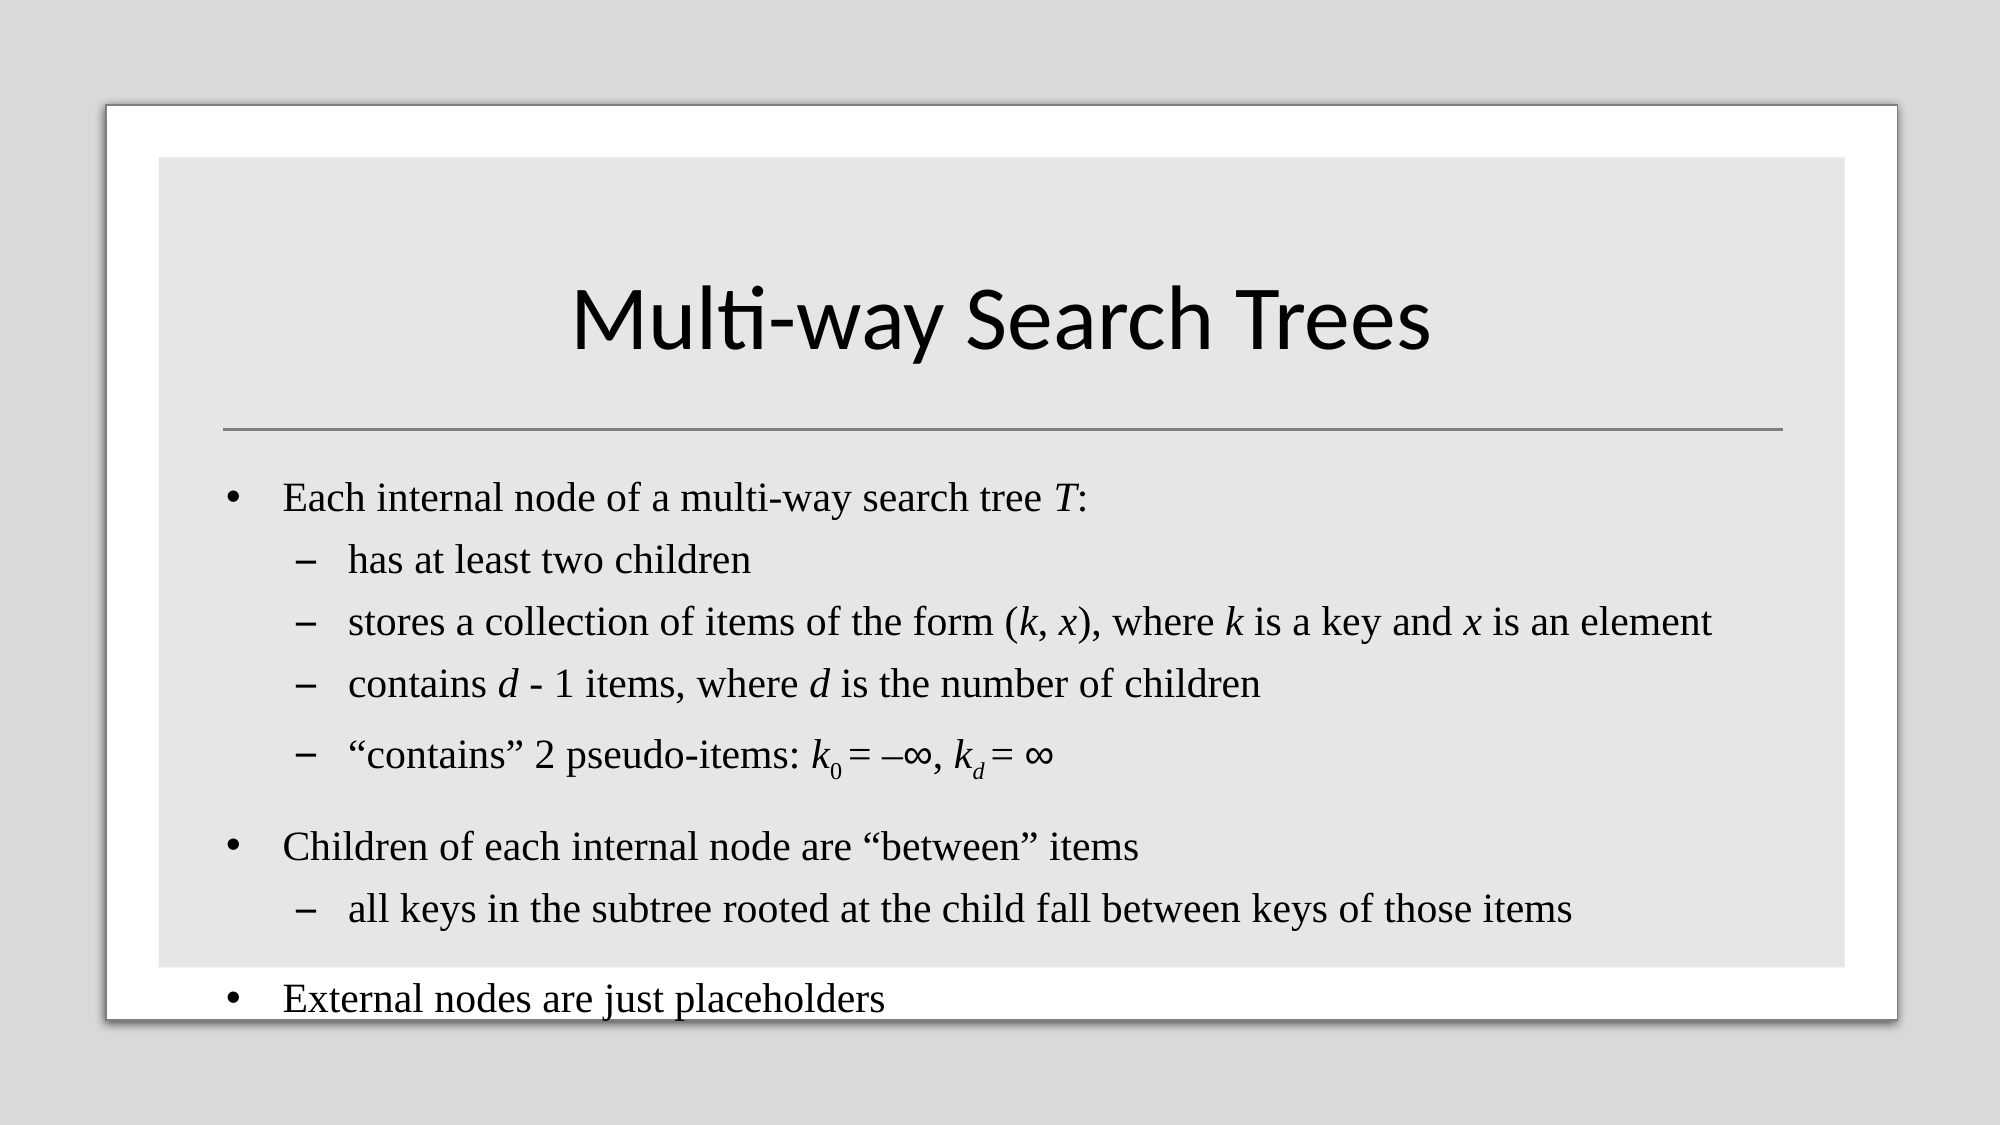

# Multi-way Search Trees
Each internal node of a multi-way search tree T:
has at least two children
stores a collection of items of the form (k, x), where k is a key and x is an element
contains d - 1 items, where d is the number of children
“contains” 2 pseudo-items: k0 = –∞, kd = ∞
Children of each internal node are “between” items
all keys in the subtree rooted at the child fall between keys of those items
External nodes are just placeholders